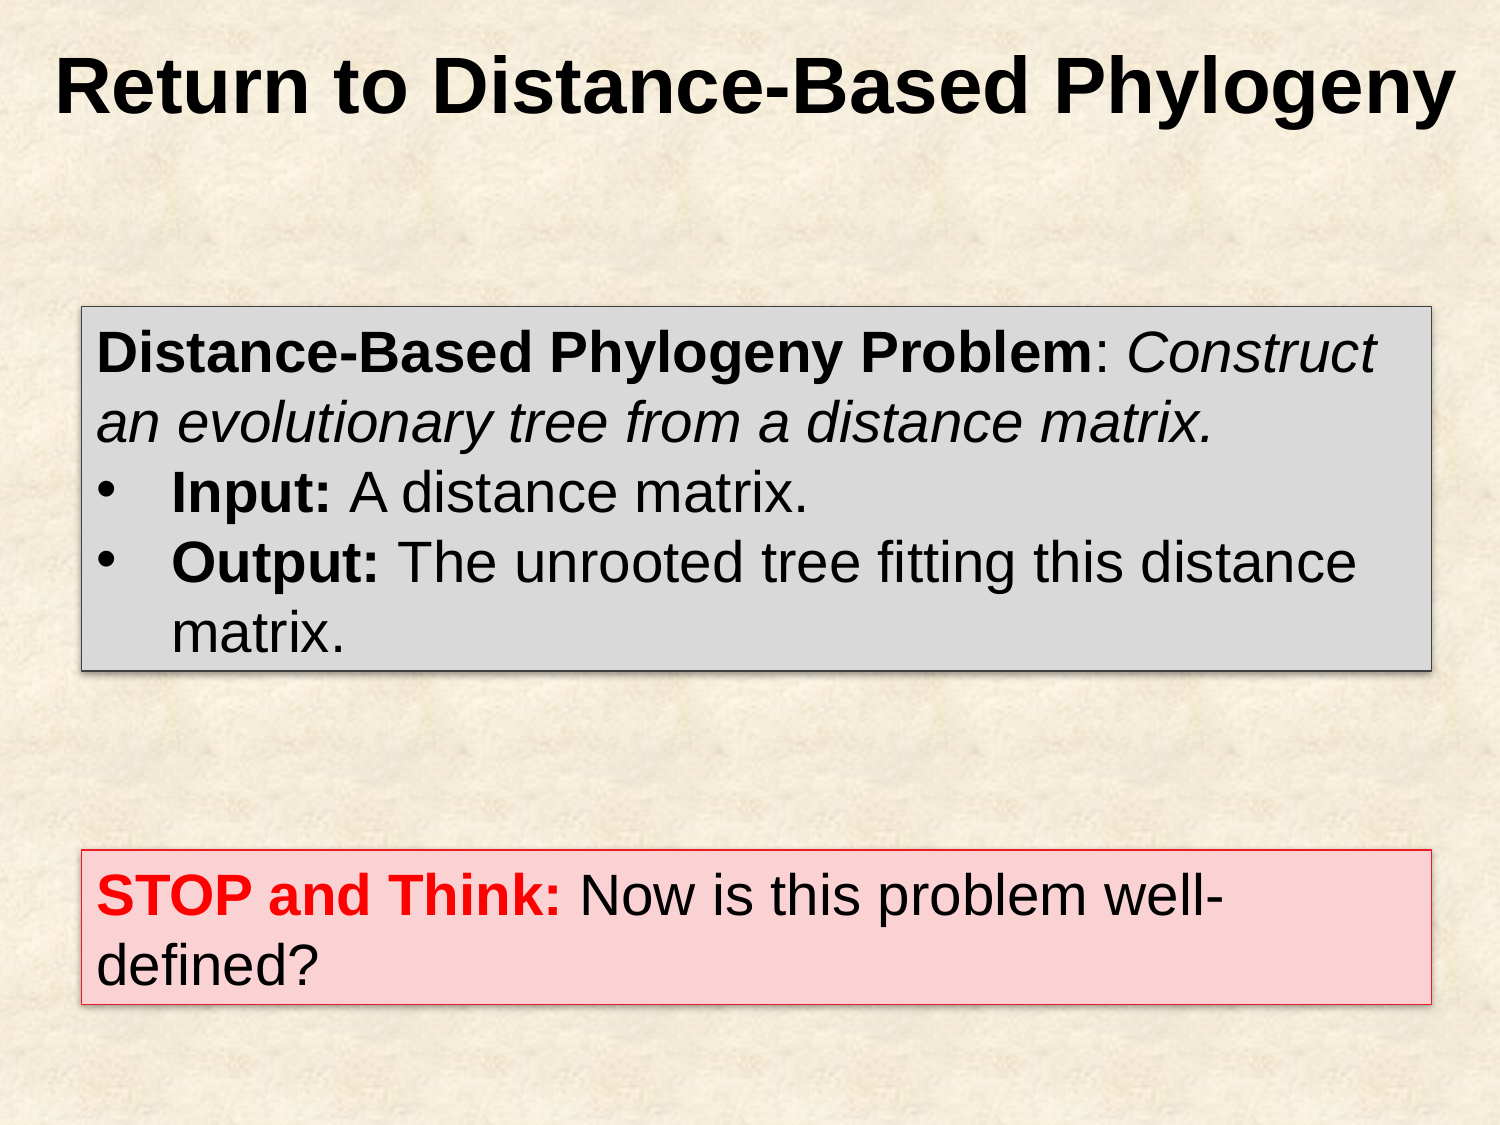

Return to Distance-Based Phylogeny
Distance-Based Phylogeny Problem: Construct an evolutionary tree from a distance matrix.
Input: A distance matrix.
Output: The unrooted tree fitting this distance matrix.
STOP and Think: Now is this problem well-defined?